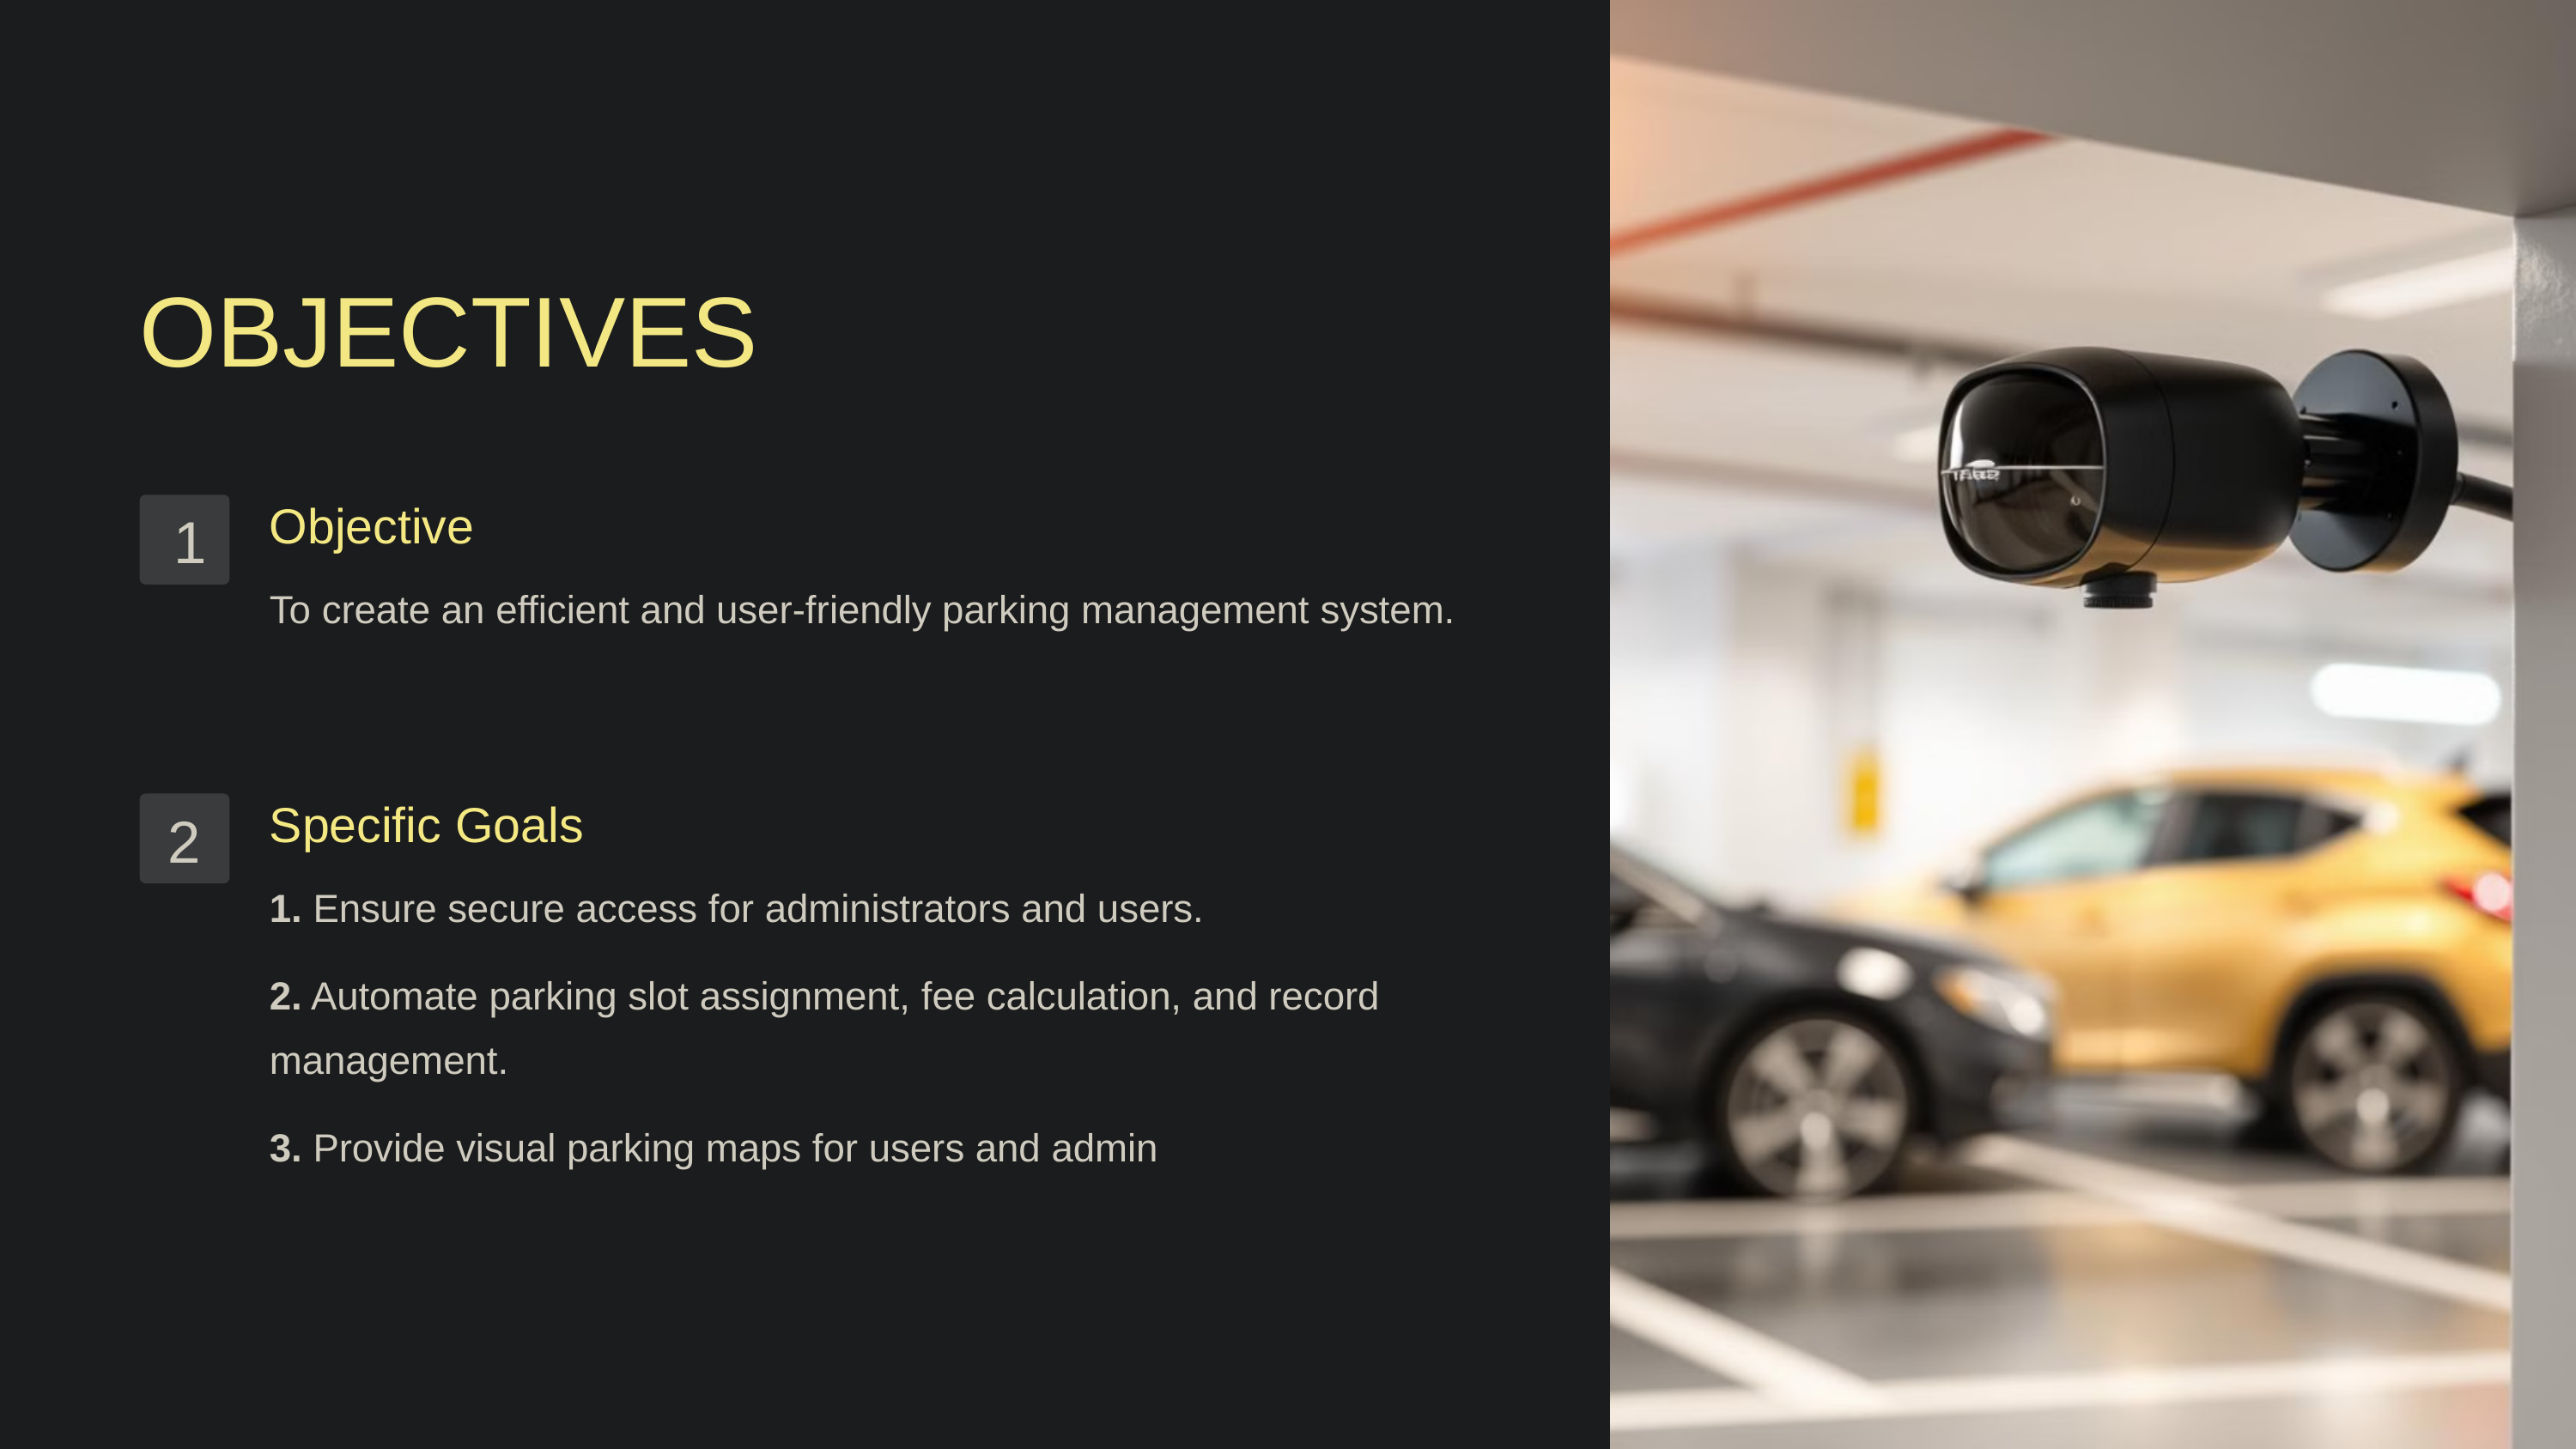

OBJECTIVES
Objective

1
To create an efficient and user-friendly parking management system.
Specific Goals

2
1. Ensure secure access for administrators and users.
2. Automate parking slot assignment, fee calculation, and record management.
3. Provide visual parking maps for users and admin